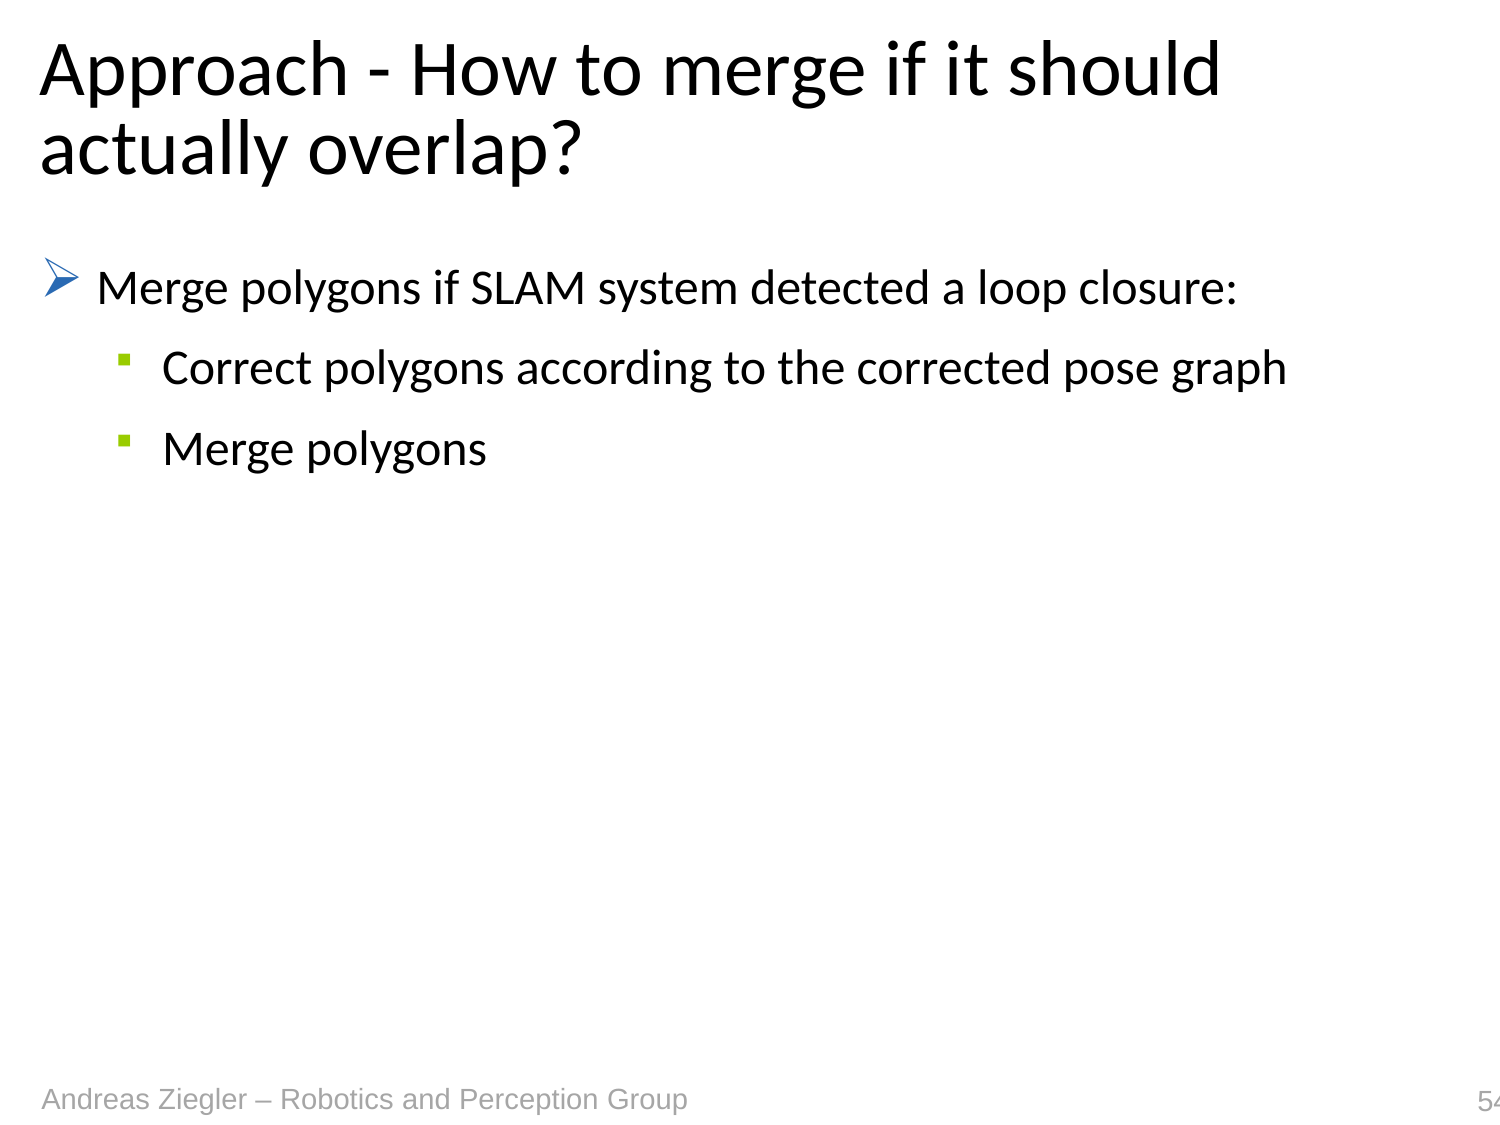

# Approach - How to merge if it should actually overlap?
Merge polygons if SLAM system detected a loop closure:
Correct polygons according to the corrected pose graph
Merge polygons